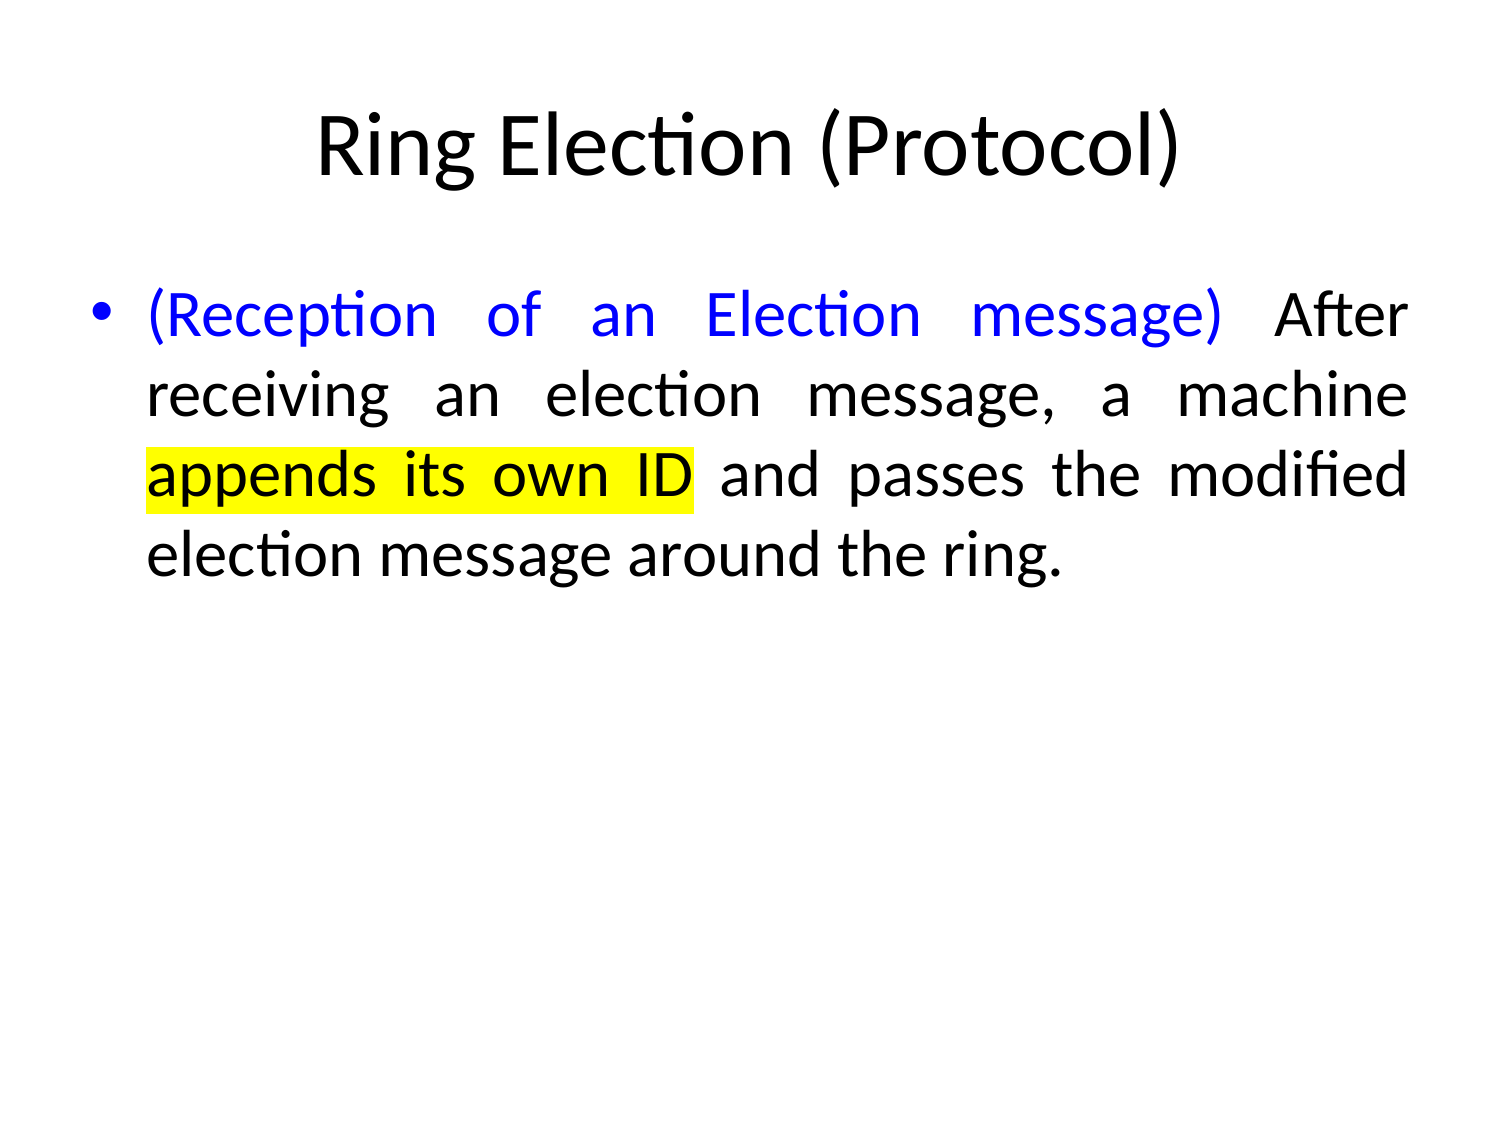

# Ring Election (Protocol)
(Reception of an Election message) After receiving an election message, a machine appends its own ID and passes the modified election message around the ring.